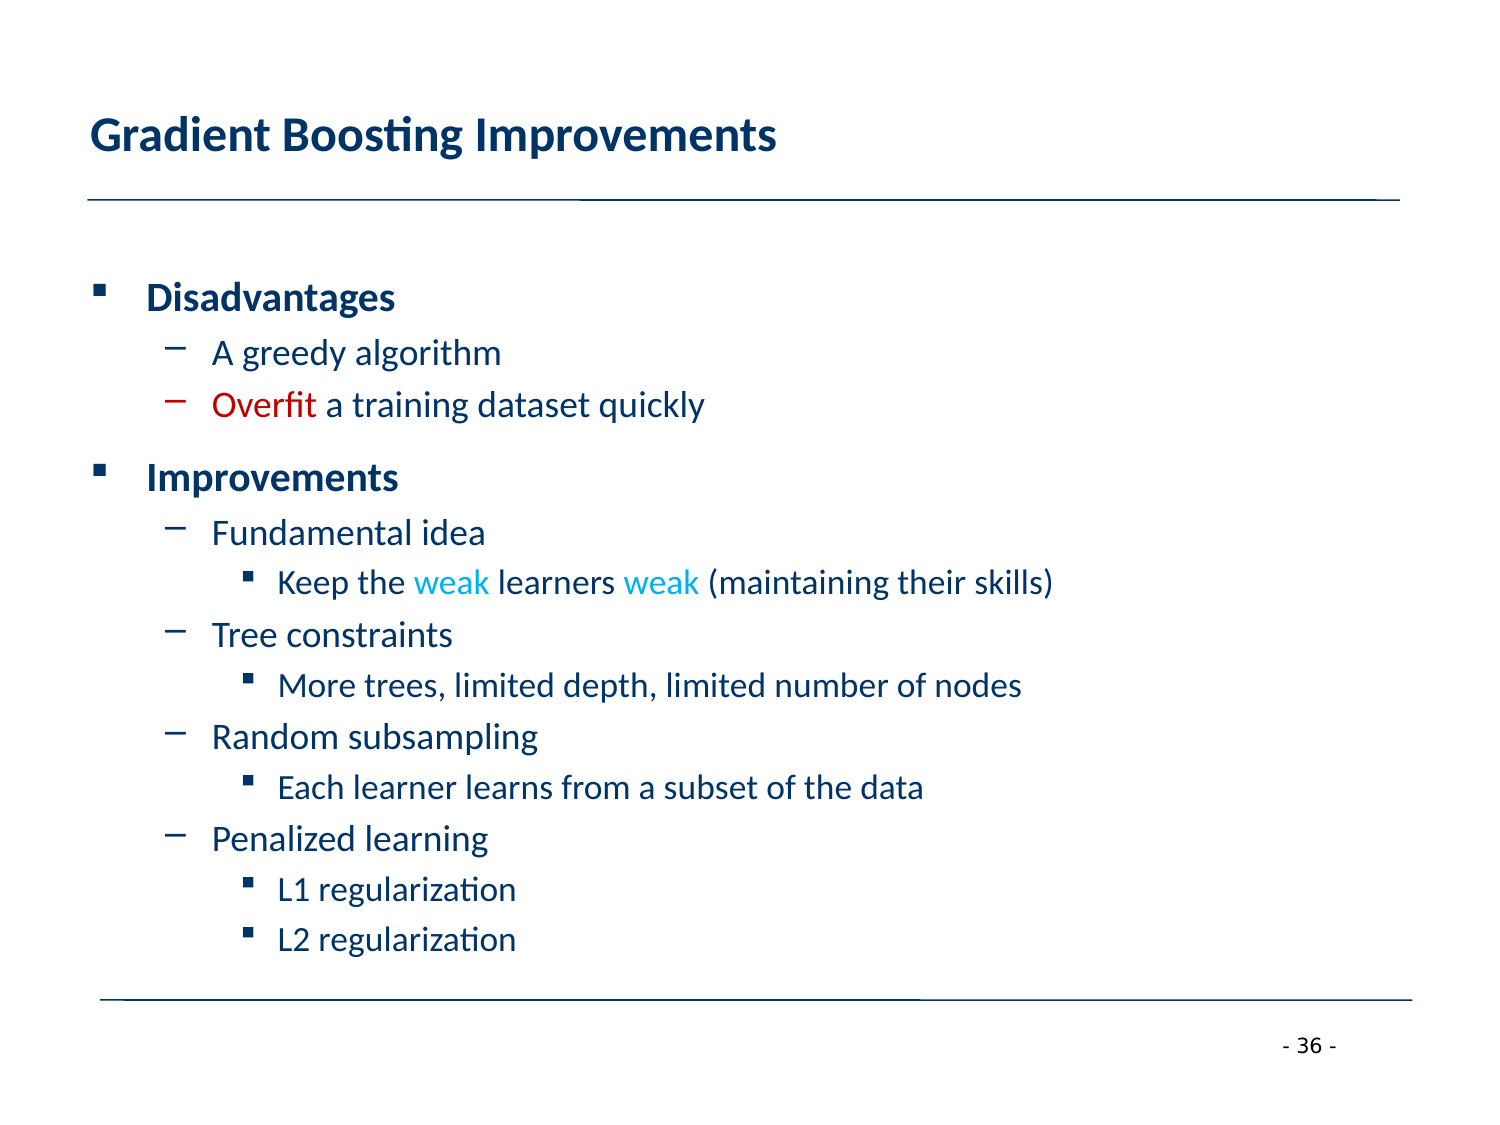

# Gradient Boosting Improvements
Disadvantages
A greedy algorithm
Overfit a training dataset quickly
Improvements
Fundamental idea
Keep the weak learners weak (maintaining their skills)
Tree constraints
More trees, limited depth, limited number of nodes
Random subsampling
Each learner learns from a subset of the data
Penalized learning
L1 regularization
L2 regularization